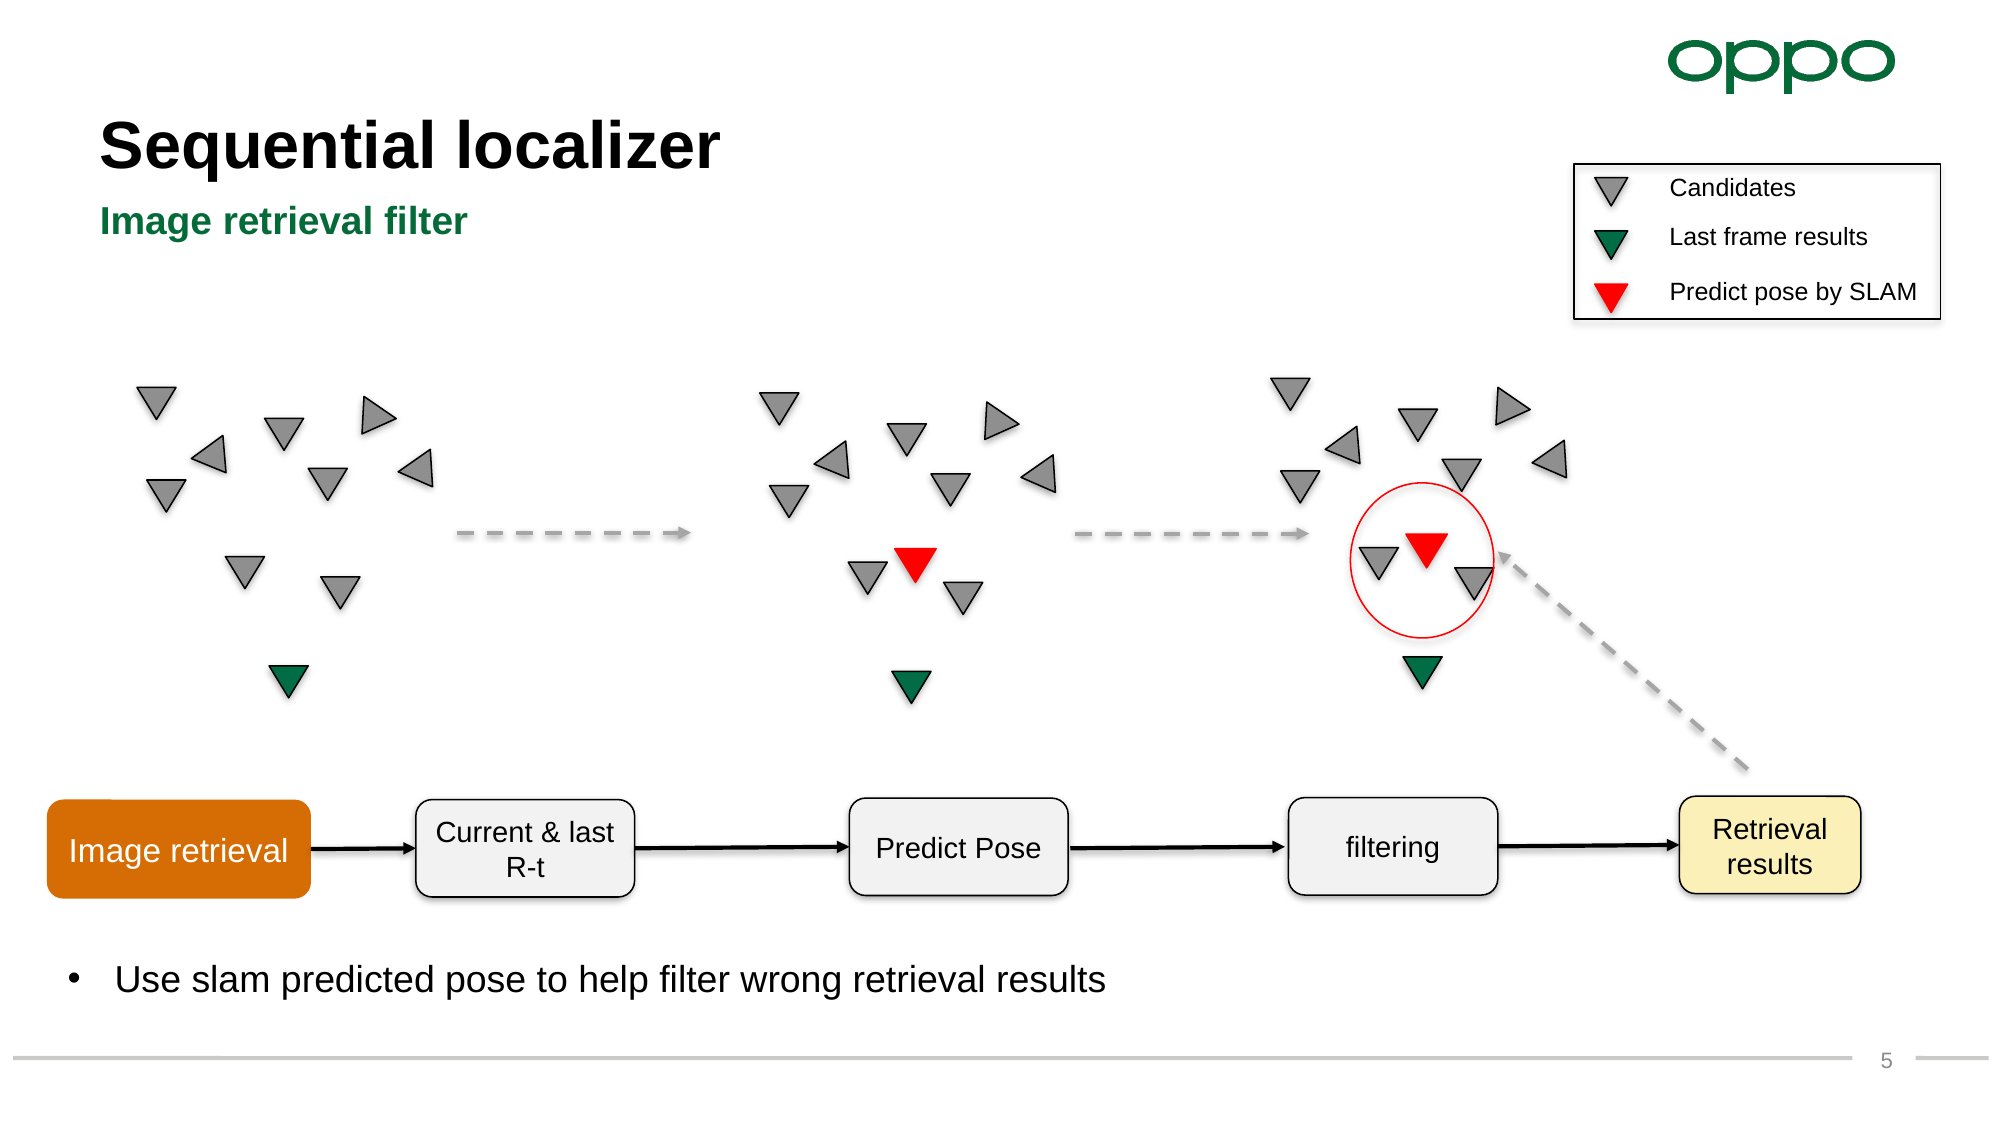

# Sequential localizer

Candidates

Last frame results

Predict pose by SLAM

Image retrieval filter

Retrieval results
filtering
Predict Pose
Image retrieval
Current & last
R-t
Use slam predicted pose to help filter wrong retrieval results